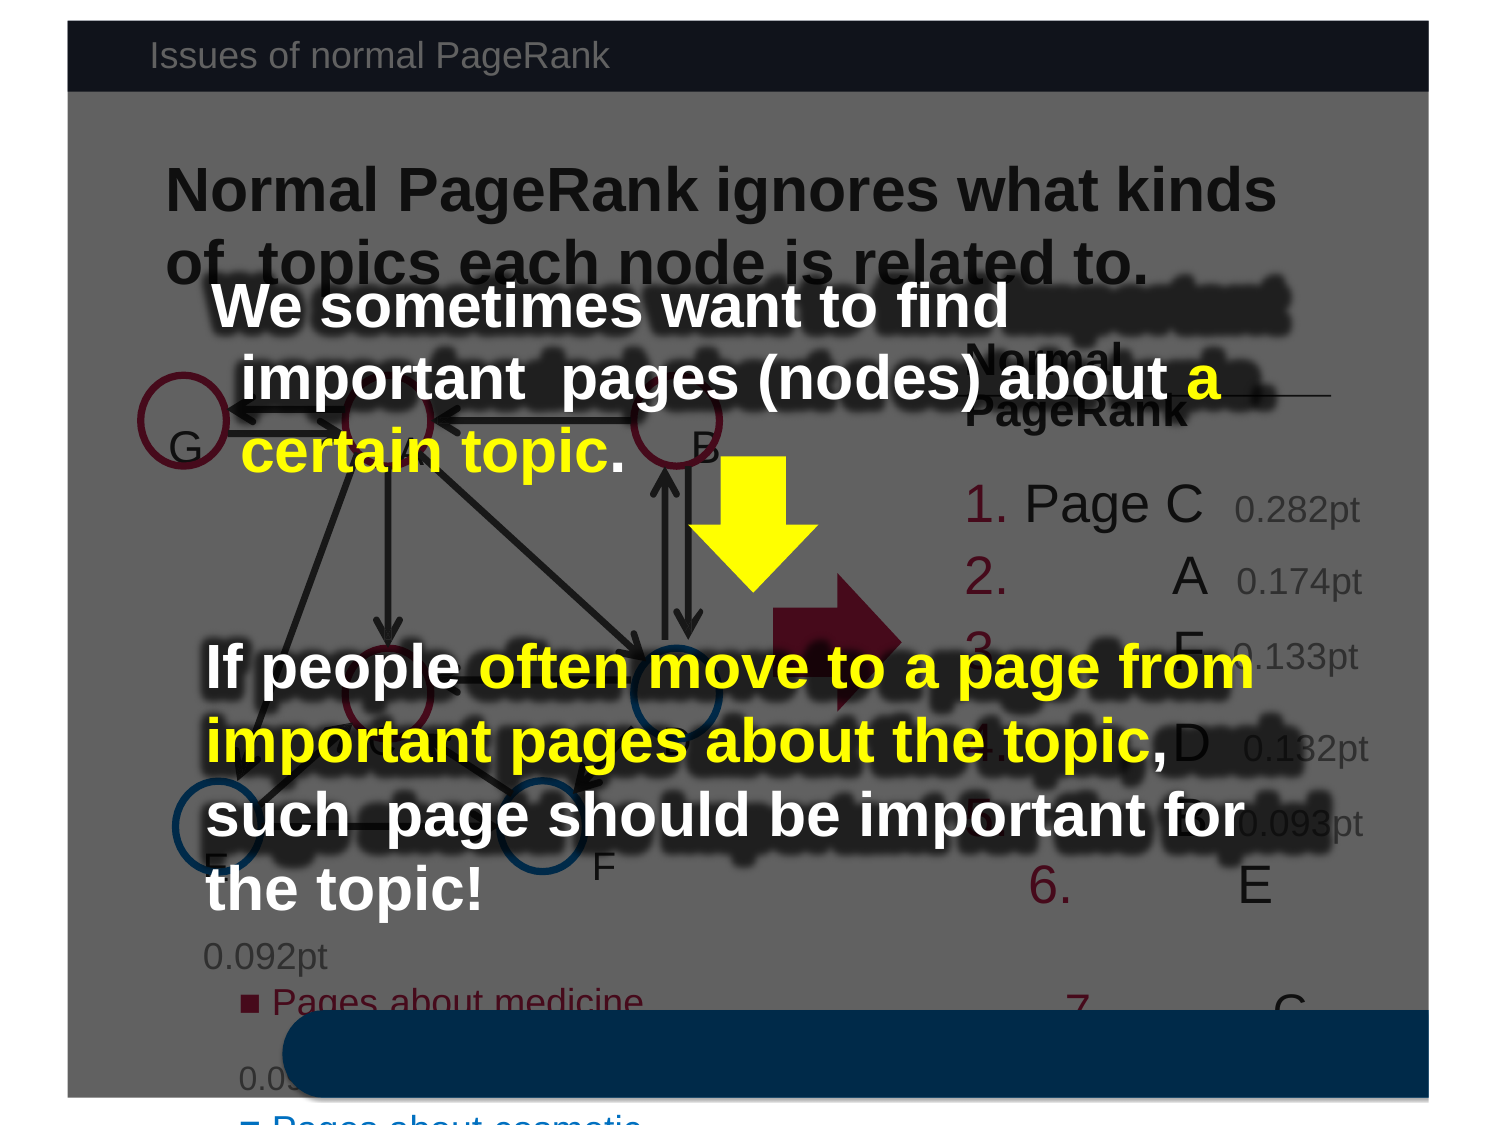

Issues of normal PageRank

Normal PageRank ignores what kinds of  topics each node is related to.
Normal PageRank
G	A	B
1. Page C	0.282pt
2.	A	0.174pt
3.	F	0.133pt
C	D	4.	D	0.132pt
5.	B	0.093pt
E	F	6.	E	0.092pt
■ Pages about medicine	7.	G	0.092pt
■ Pages about cosmetic
Is Page C important from the viewpoint of medicine?45
# We sometimes want to find important  pages (nodes) about a certain topic.

If people often move to a page from  important pages about the topic, such  page should be important for the topic!